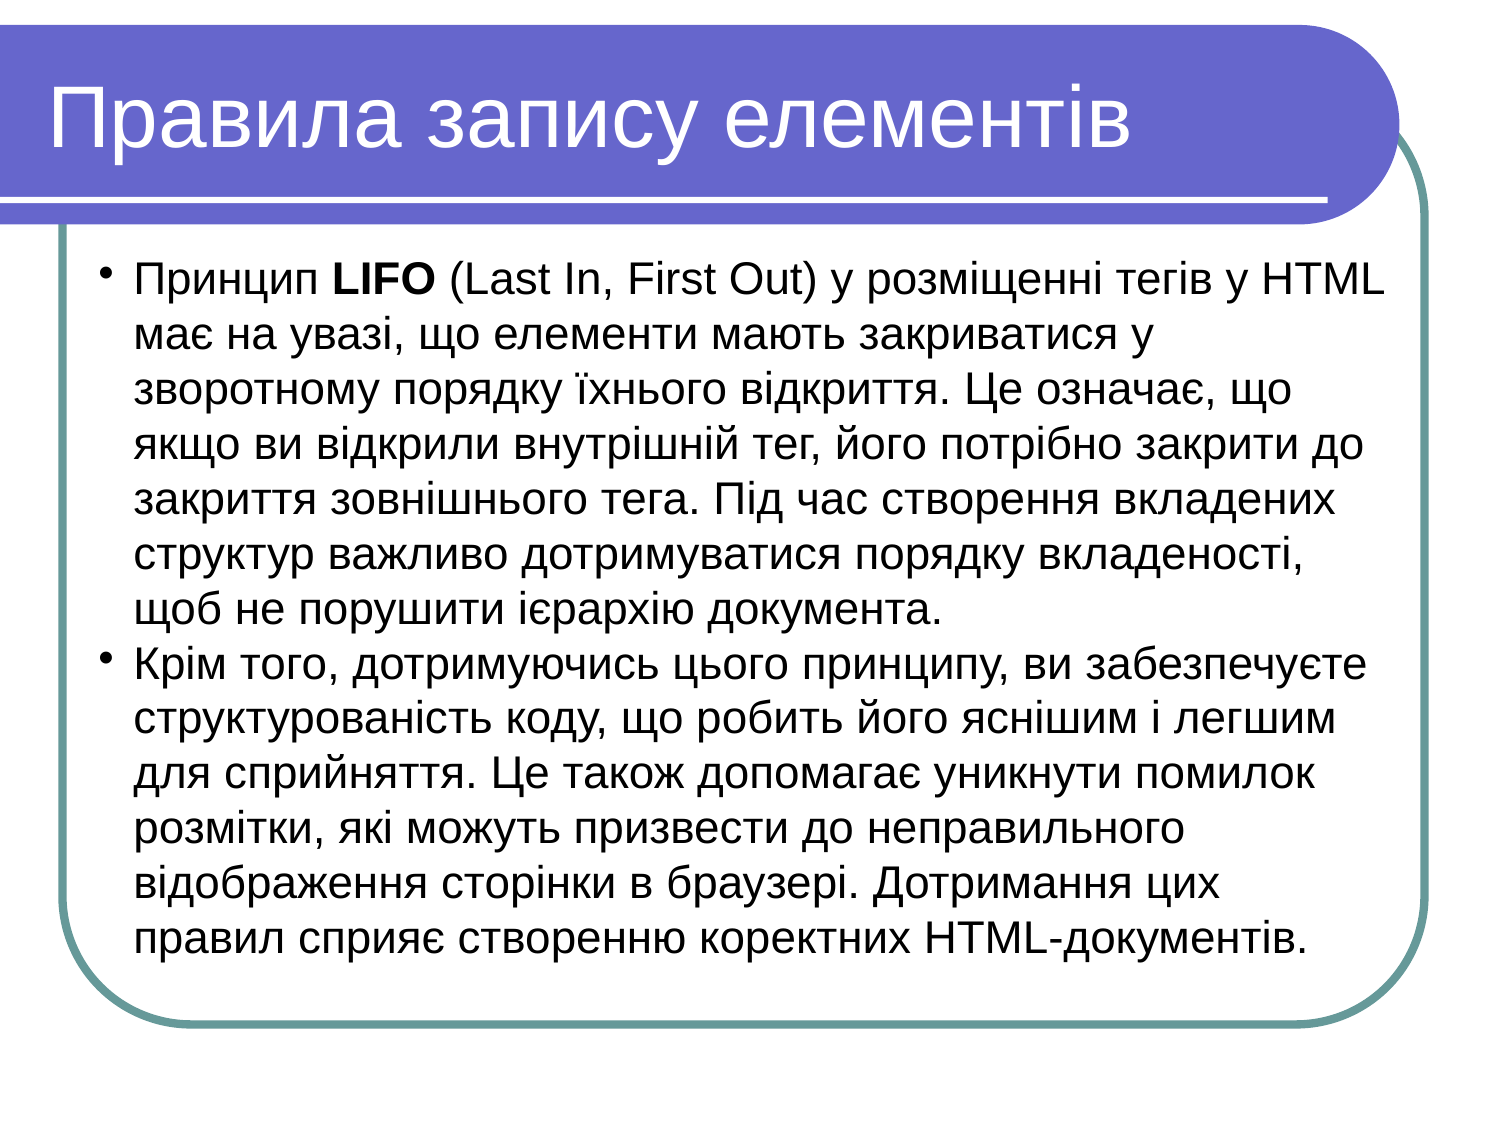

Правила запису елементiв

Принцип LIFO (Last In, First Out) у розміщенні тегів у HTML має на увазі, що елементи мають закриватися у зворотному порядку їхнього відкриття. Це означає, що якщо ви відкрили внутрішній тег, його потрібно закрити до закриття зовнішнього тега. Під час створення вкладених структур важливо дотримуватися порядку вкладеності, щоб не порушити ієрархію документа.
Крім того, дотримуючись цього принципу, ви забезпечуєте структурованість коду, що робить його яснішим і легшим для сприйняття. Це також допомагає уникнути помилок розмітки, які можуть призвести до неправильного відображення сторінки в браузері. Дотримання цих правил сприяє створенню коректних HTML-документів.